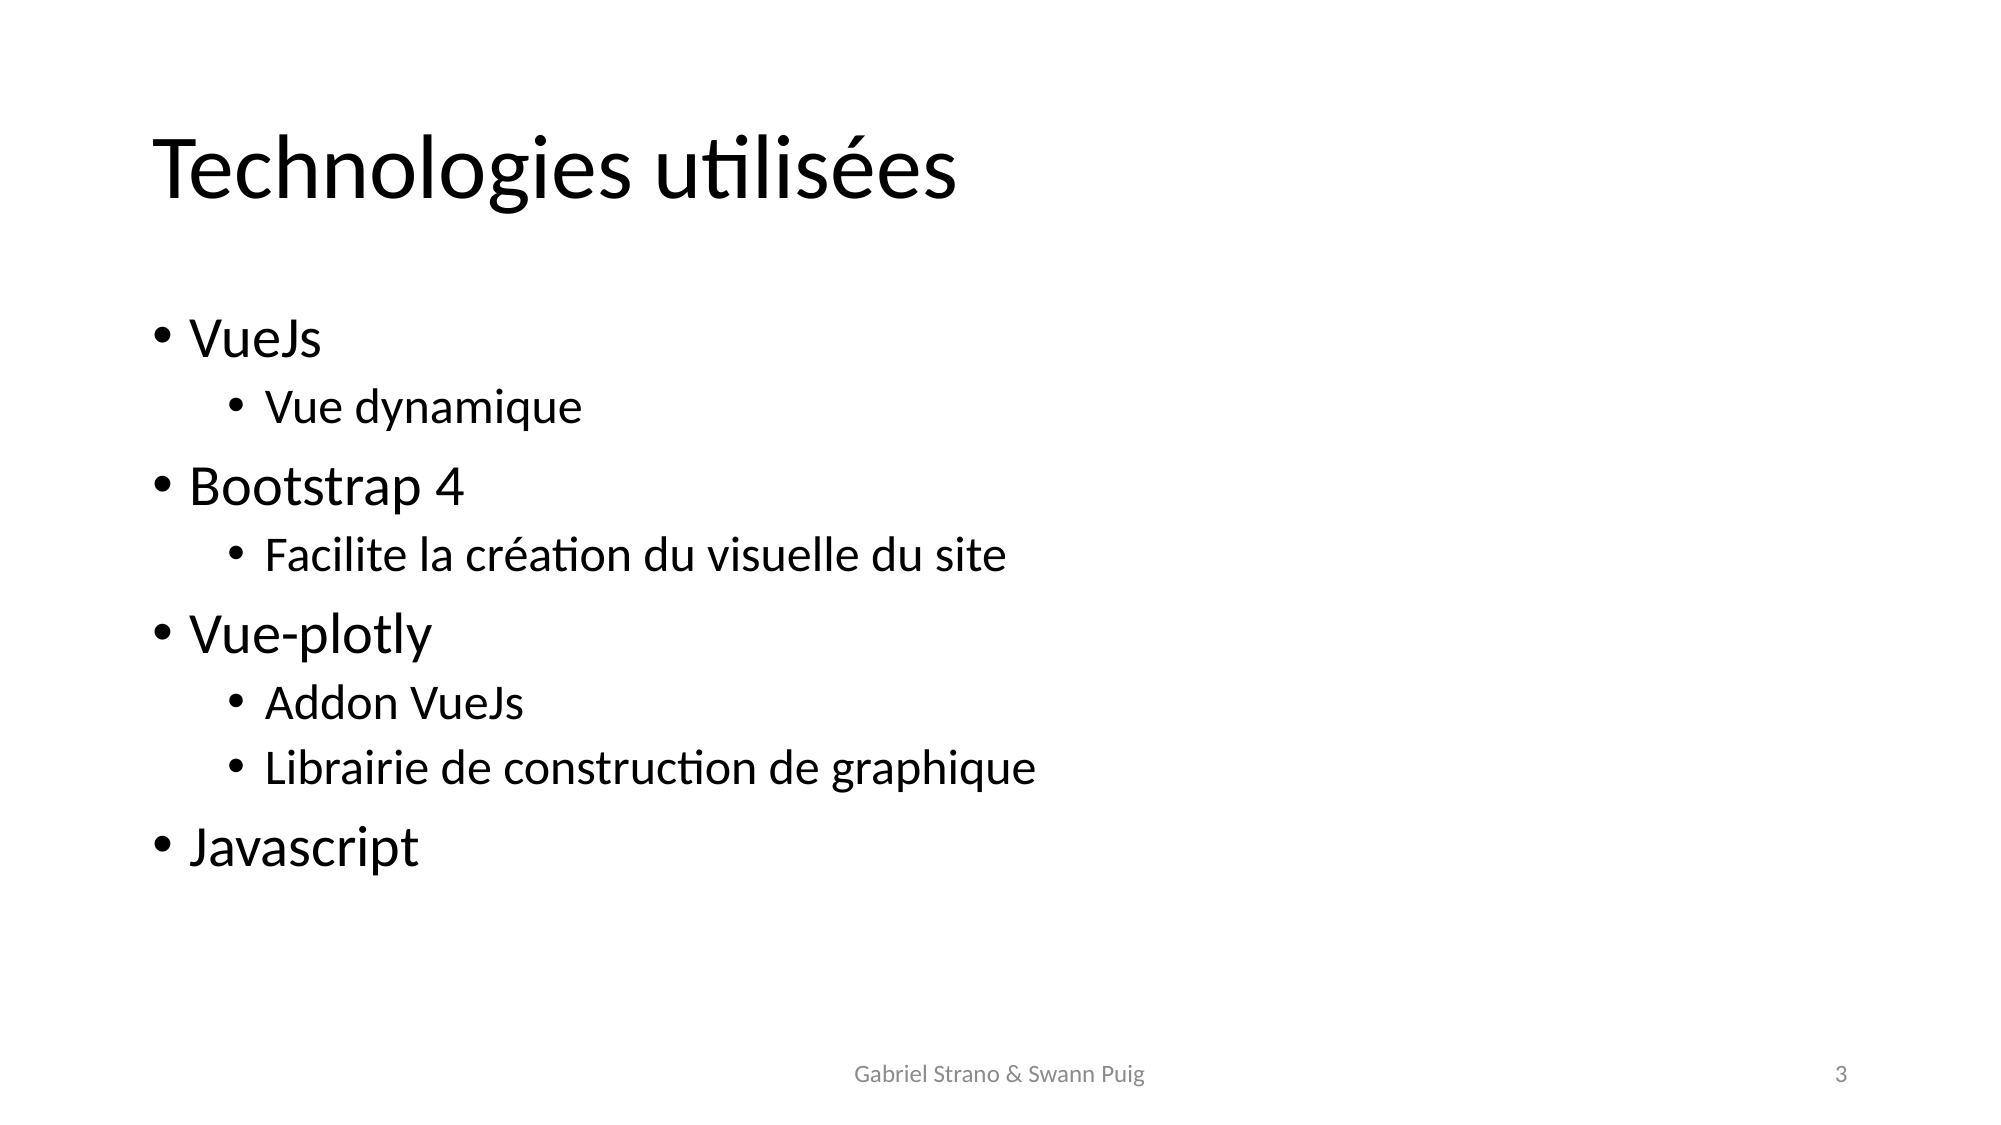

# Technologies utilisées
VueJs
Vue dynamique
Bootstrap 4
Facilite la création du visuelle du site
Vue-plotly
Addon VueJs
Librairie de construction de graphique
Javascript

Gabriel Strano & Swann Puig
3